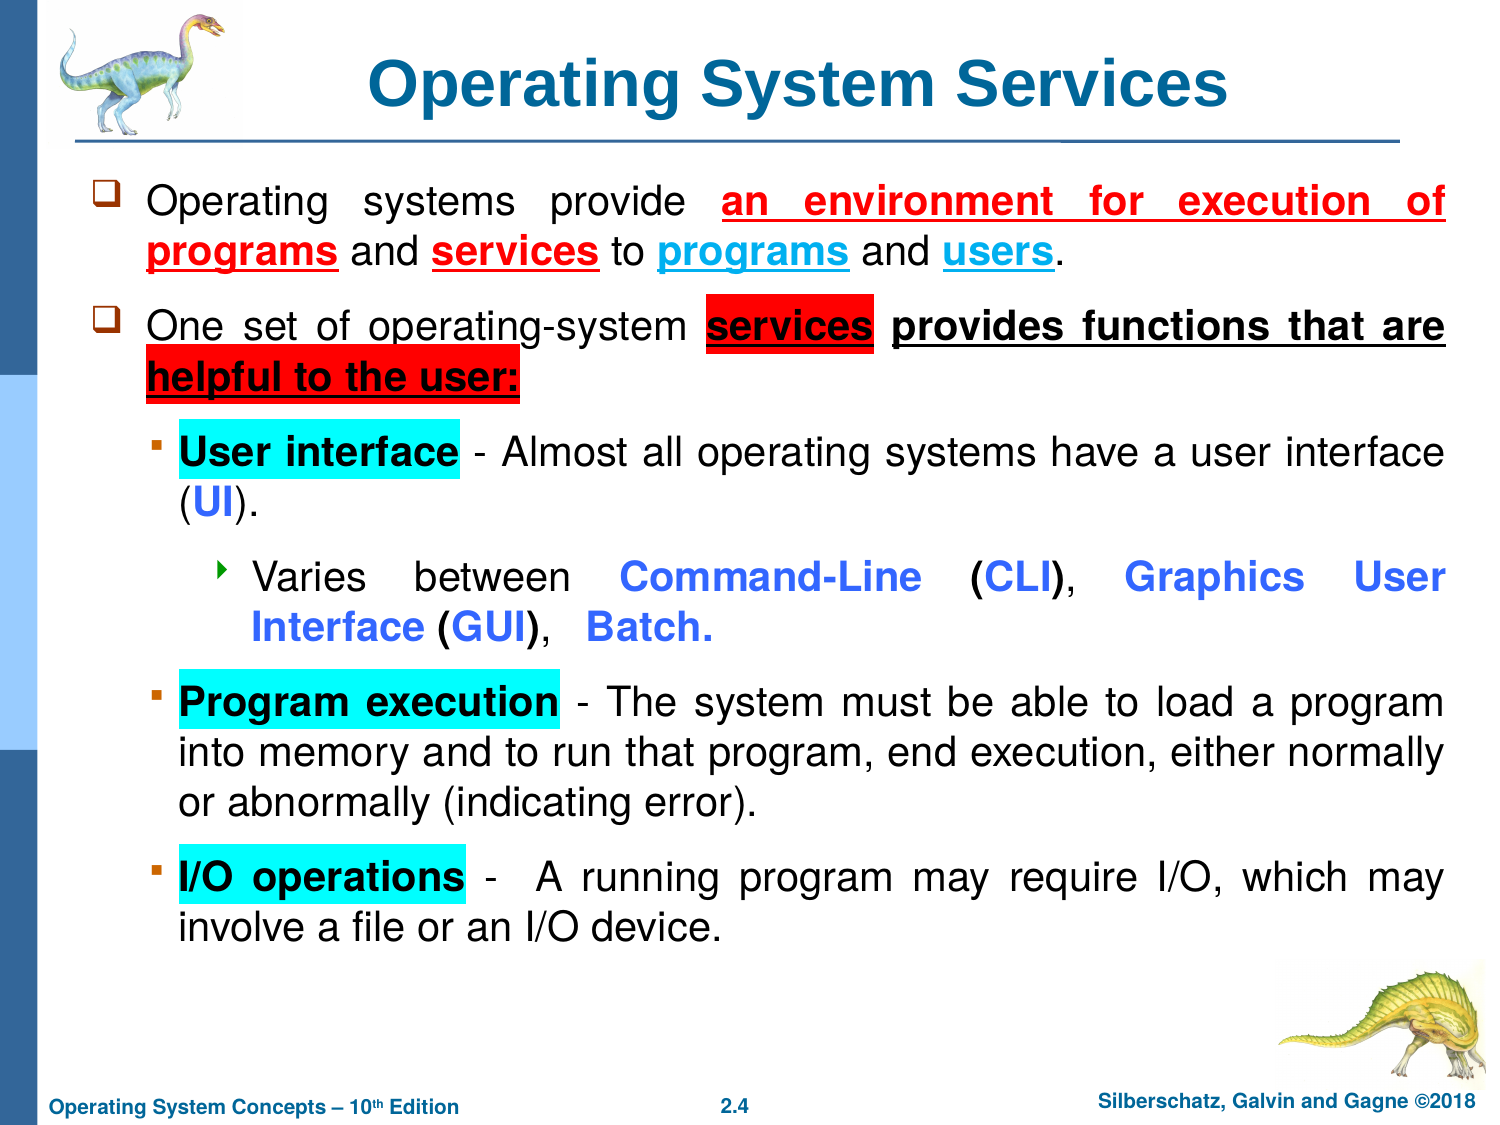

# Operating System Services
Operating systems provide an environment for execution of programs and services to programs and users.
One set of operating-system services provides functions that are helpful to the user:
User interface - Almost all operating systems have a user interface (UI).
Varies between Command-Line (CLI), Graphics User Interface (GUI),   Batch.
Program execution - The system must be able to load a program into memory and to run that program, end execution, either normally or abnormally (indicating error).
I/O operations -  A running program may require I/O, which may involve a file or an I/O device.